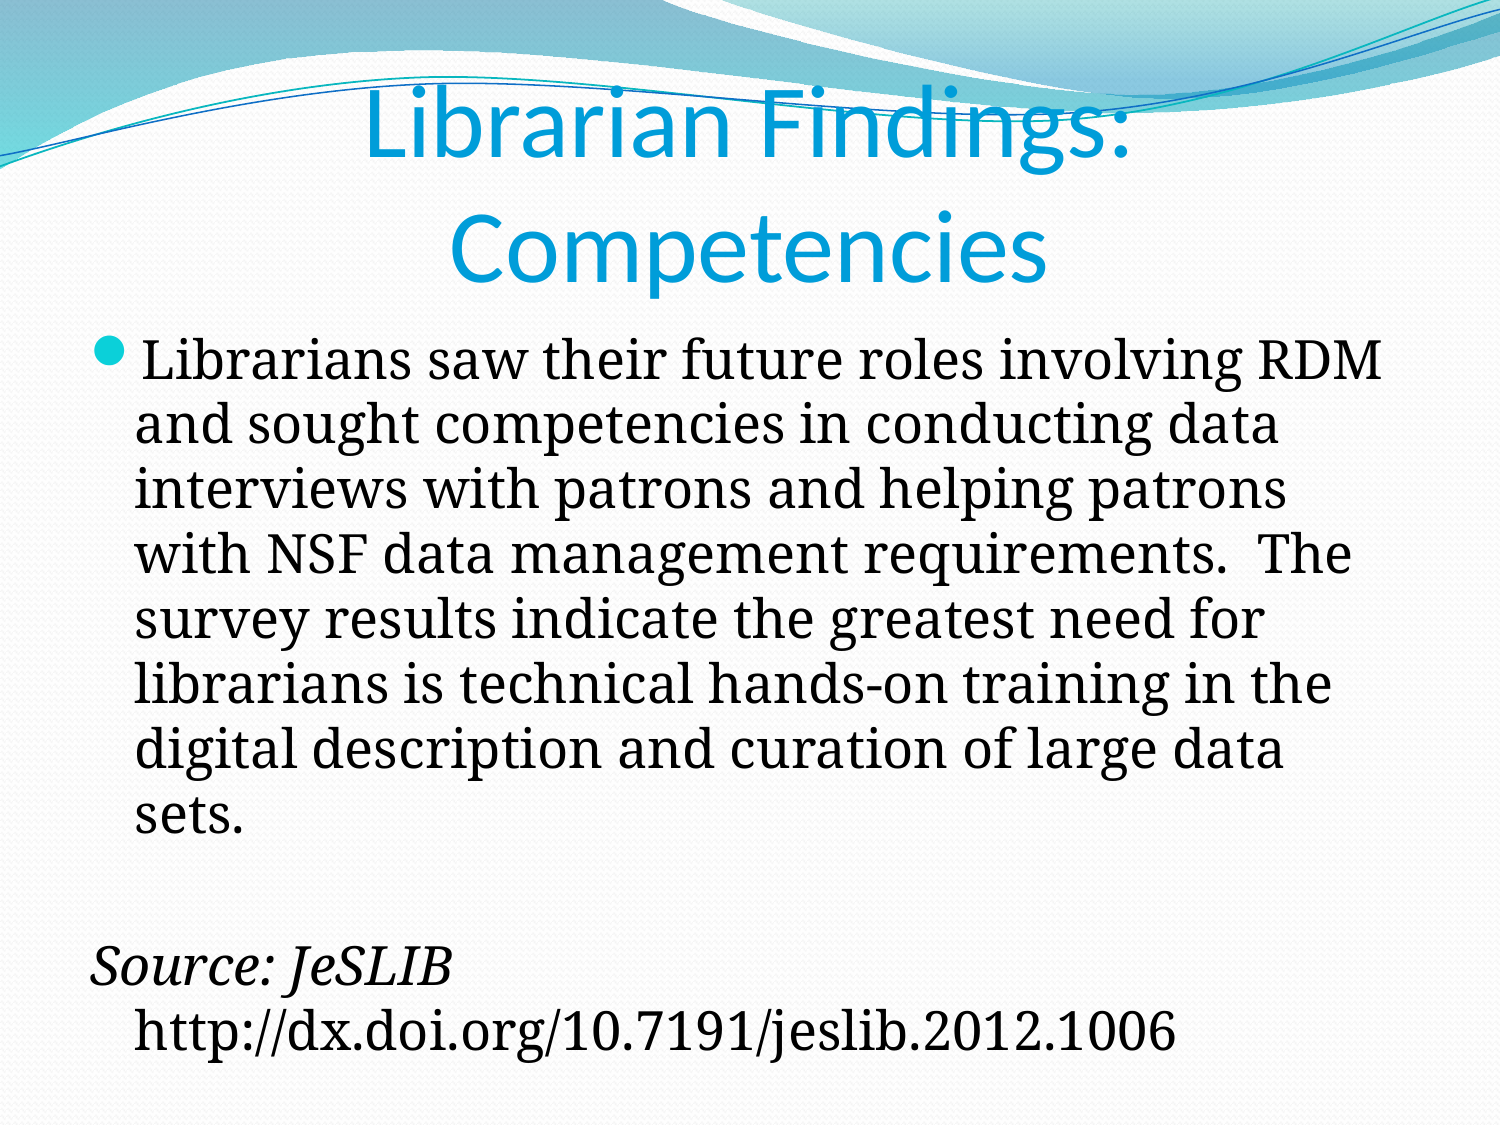

# Librarian Findings: Competencies
Librarians saw their future roles involving RDM and sought competencies in conducting data interviews with patrons and helping patrons with NSF data management requirements.  The survey results indicate the greatest need for librarians is technical hands-on training in the digital description and curation of large data sets.

Source: JeSLIB http://dx.doi.org/10.7191/jeslib.2012.1006